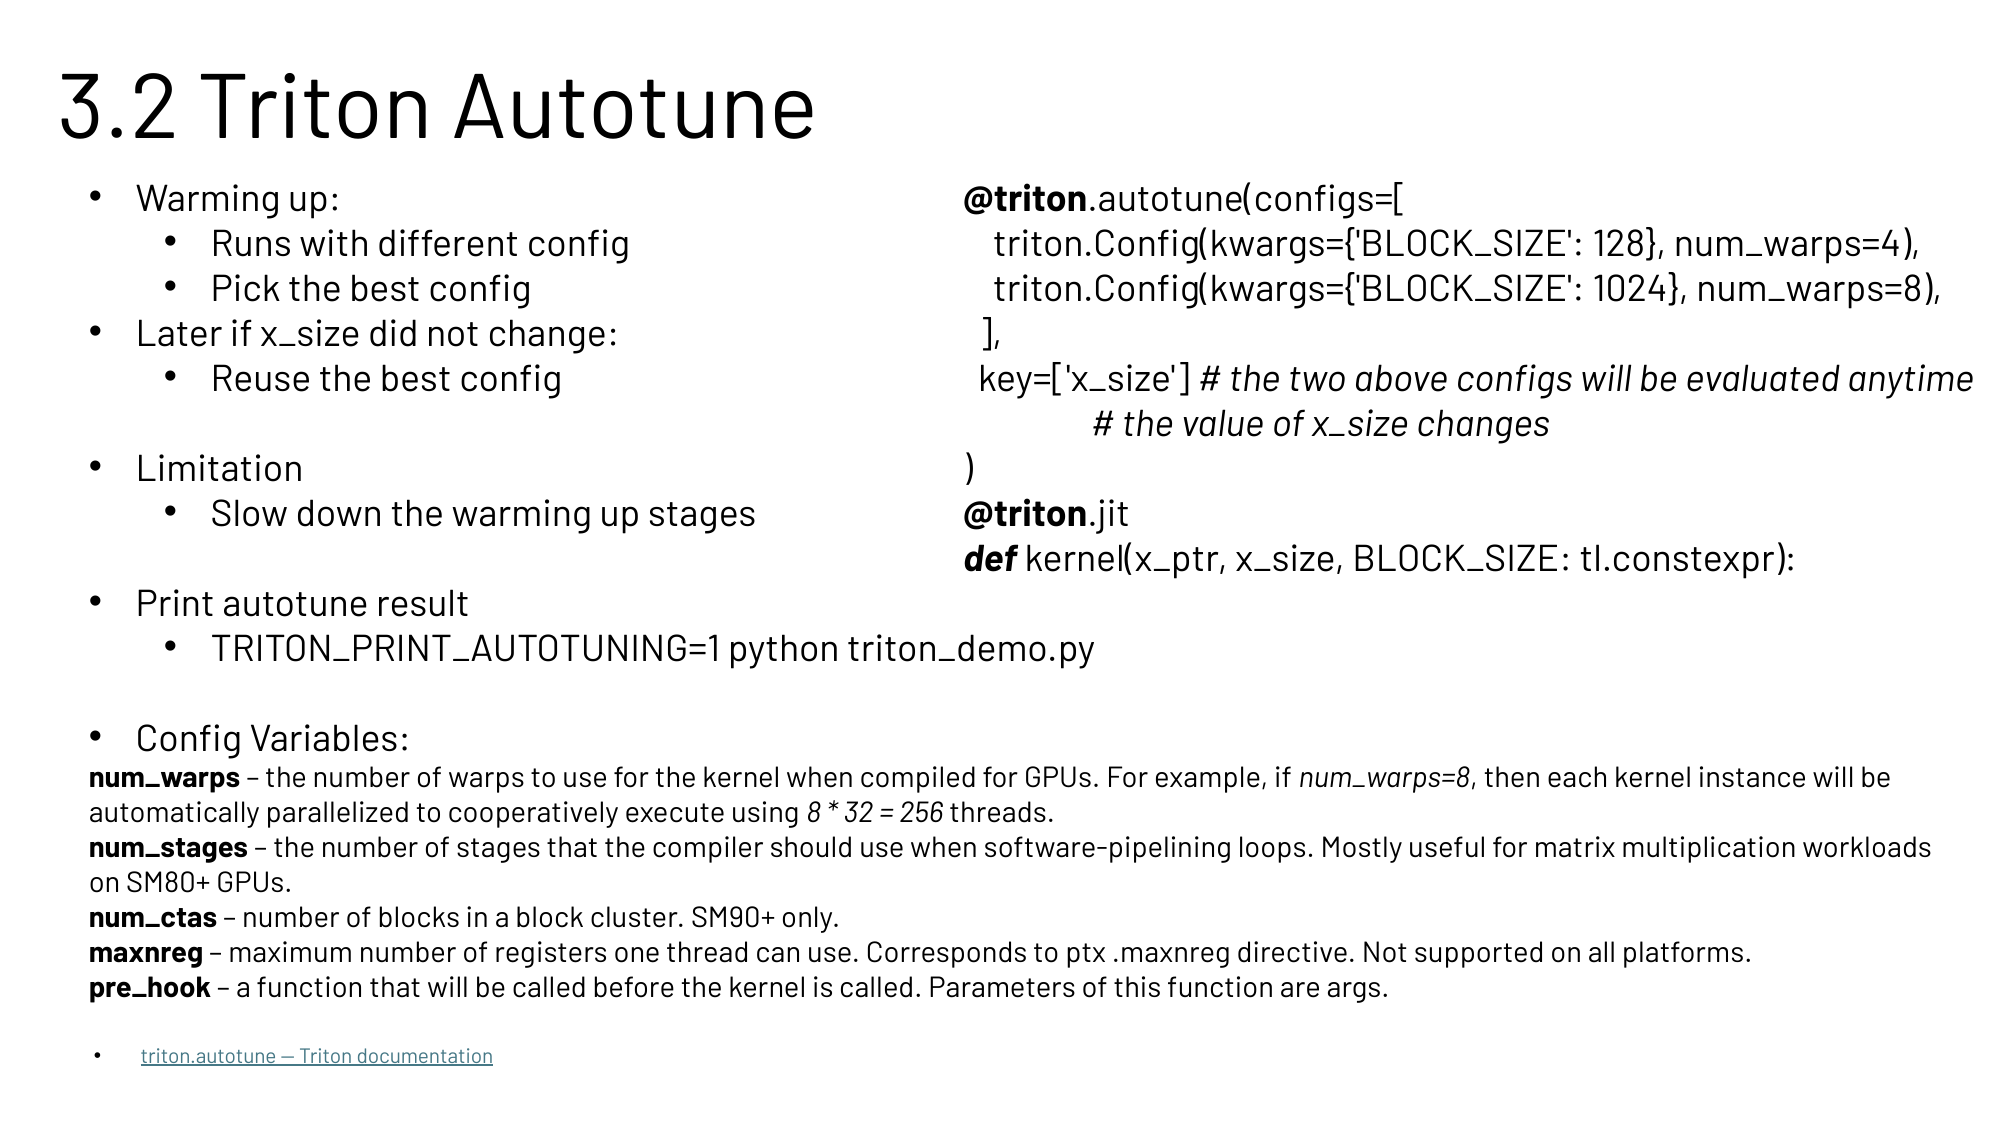

# 3.2 Triton Autotune
Warming up:
Runs with different config
Pick the best config
Later if x_size did not change:
Reuse the best config

Limitation
Slow down the warming up stages

Print autotune result
TRITON_PRINT_AUTOTUNING=1 python triton_demo.py

Config Variables:
num_warps – the number of warps to use for the kernel when compiled for GPUs. For example, if num_warps=8, then each kernel instance will be automatically parallelized to cooperatively execute using 8 * 32 = 256 threads.
num_stages – the number of stages that the compiler should use when software-pipelining loops. Mostly useful for matrix multiplication workloads on SM80+ GPUs.
num_ctas – number of blocks in a block cluster. SM90+ only.
maxnreg – maximum number of registers one thread can use. Corresponds to ptx .maxnreg directive. Not supported on all platforms.
pre_hook – a function that will be called before the kernel is called. Parameters of this function are args.
@triton.autotune(configs=[
    triton.Config(kwargs={'BLOCK_SIZE': 128}, num_warps=4),
    triton.Config(kwargs={'BLOCK_SIZE': 1024}, num_warps=8),
  ],
  key=['x_size'] # the two above configs will be evaluated anytime
                 # the value of x_size changes
)
@triton.jit
def kernel(x_ptr, x_size, BLOCK_SIZE: tl.constexpr):

triton.autotune — Triton documentation